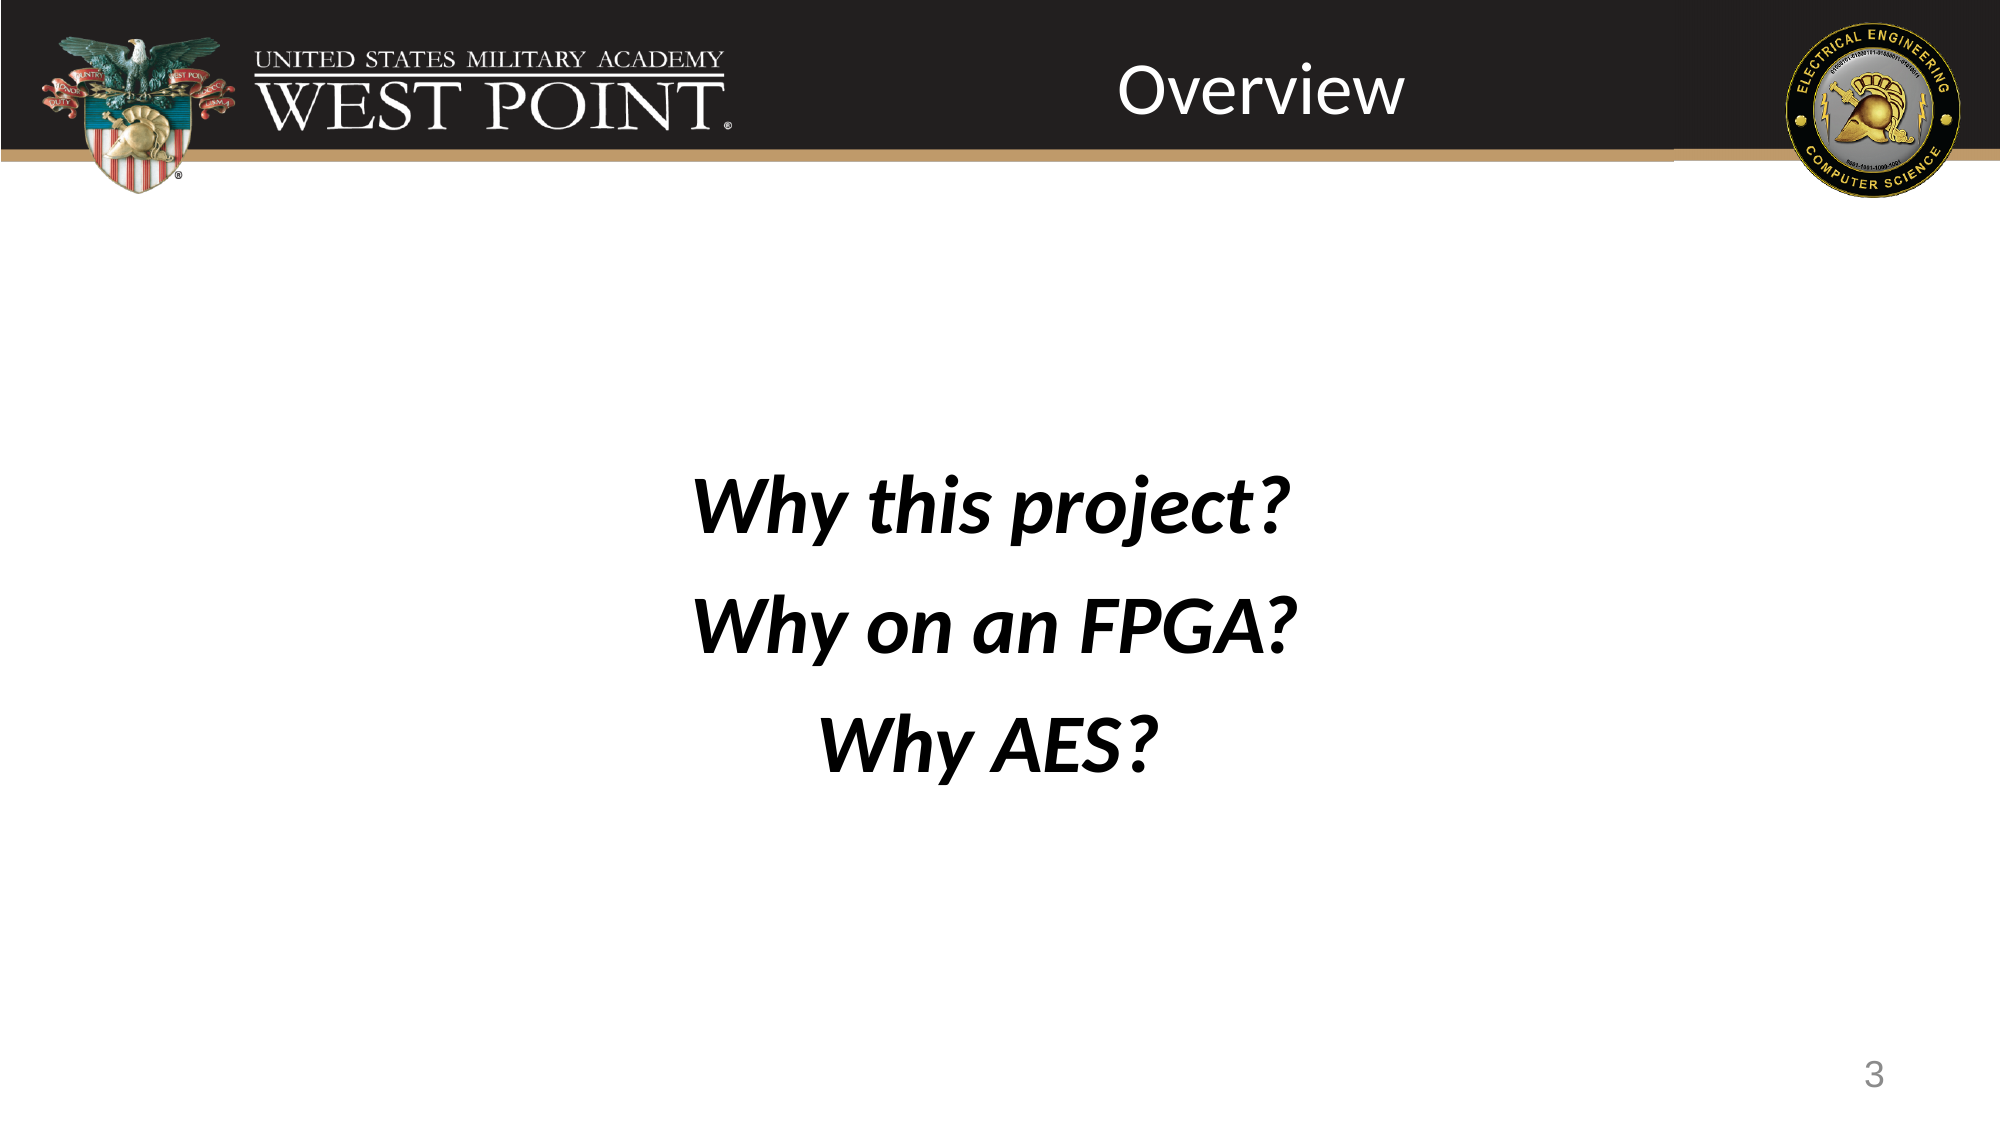

Overview
Why this project?
Why on an FPGA?
Why AES?
3